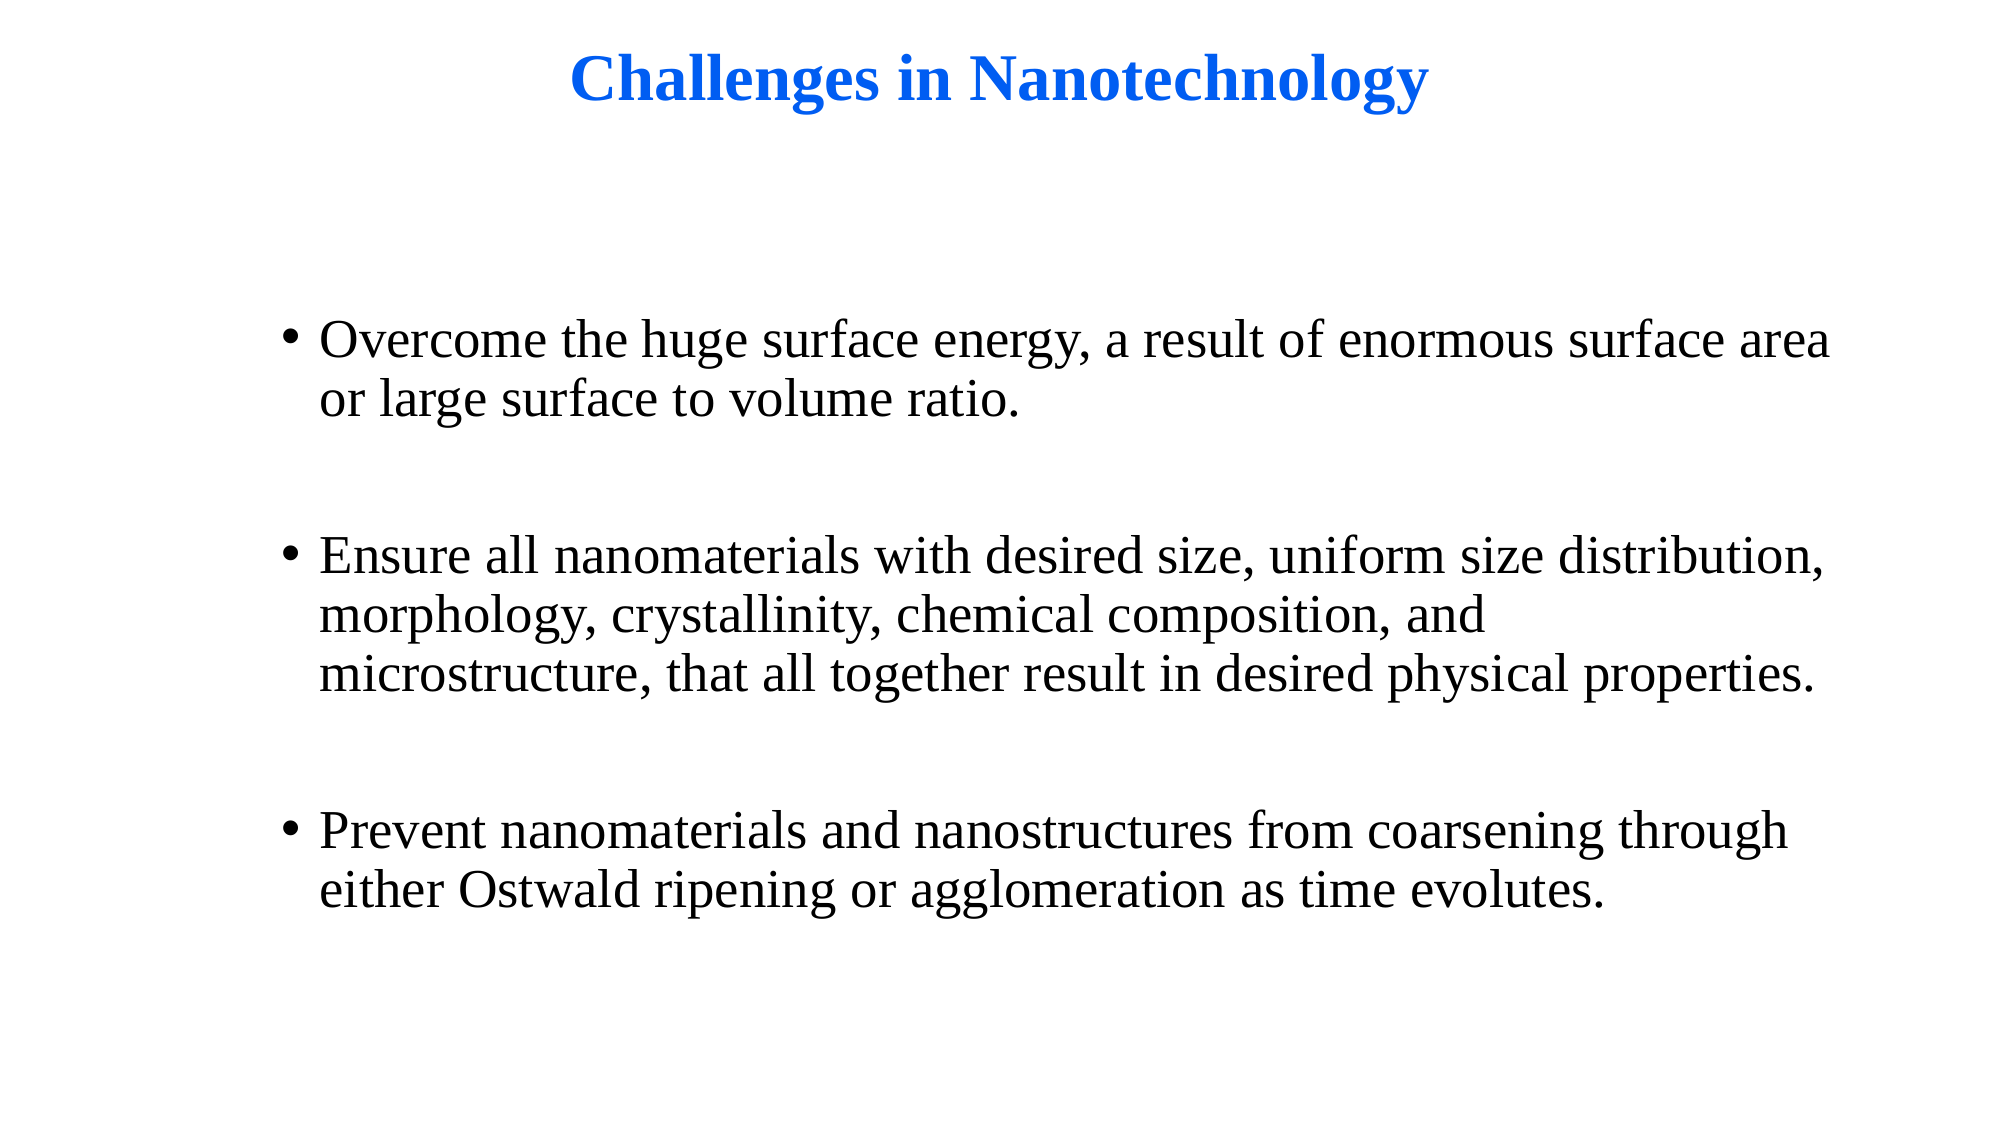

# Challenges in Nanotechnology
Overcome the huge surface energy, a result of enormous surface area or large surface to volume ratio.

Ensure all nanomaterials with desired size, uniform size distribution, morphology, crystallinity, chemical composition, and microstructure, that all together result in desired physical properties.

Prevent nanomaterials and nanostructures from coarsening through either Ostwald ripening or agglomeration as time evolutes.